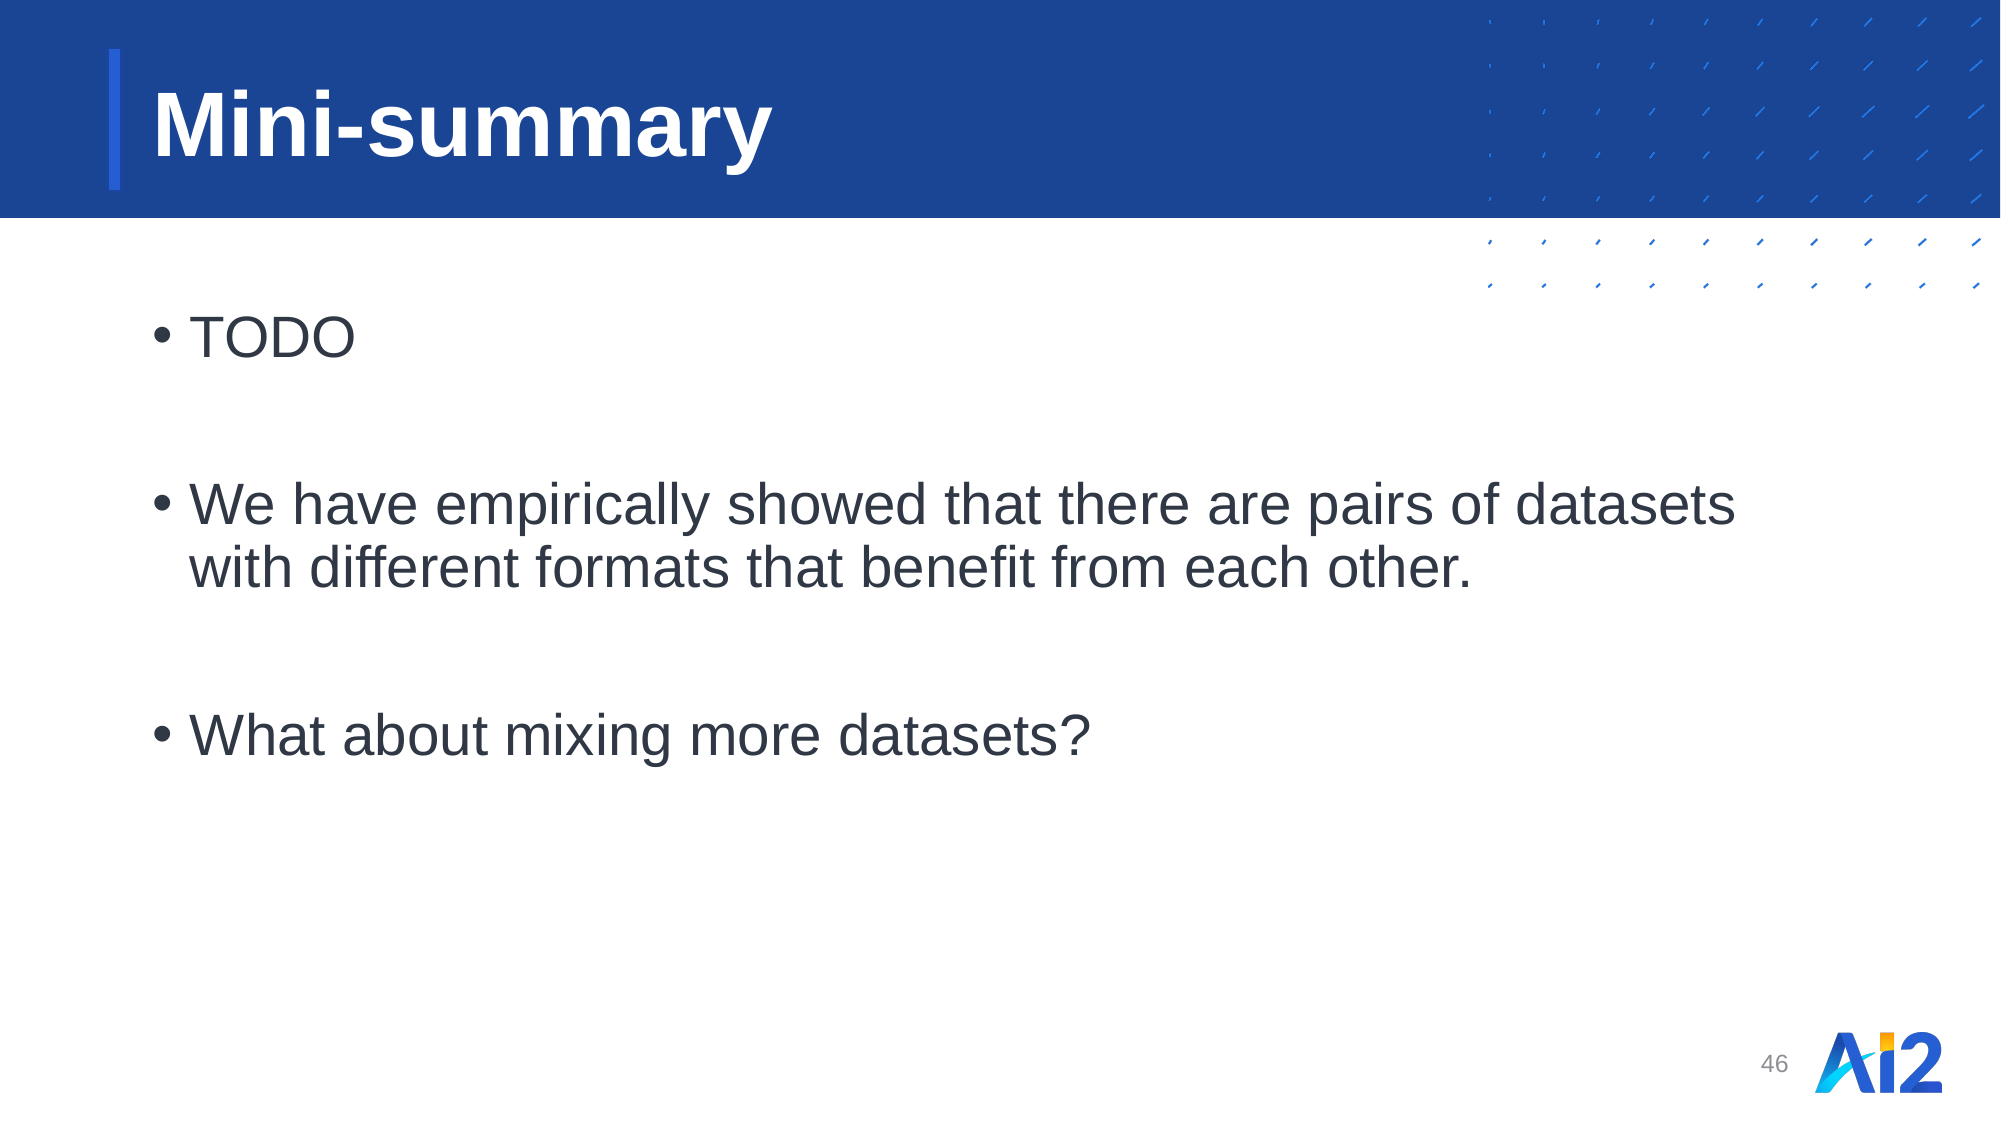

# Mini-summary
TODO

We have empirically showed that there are pairs of datasets with different formats that benefit from each other.

What about mixing more datasets?

46